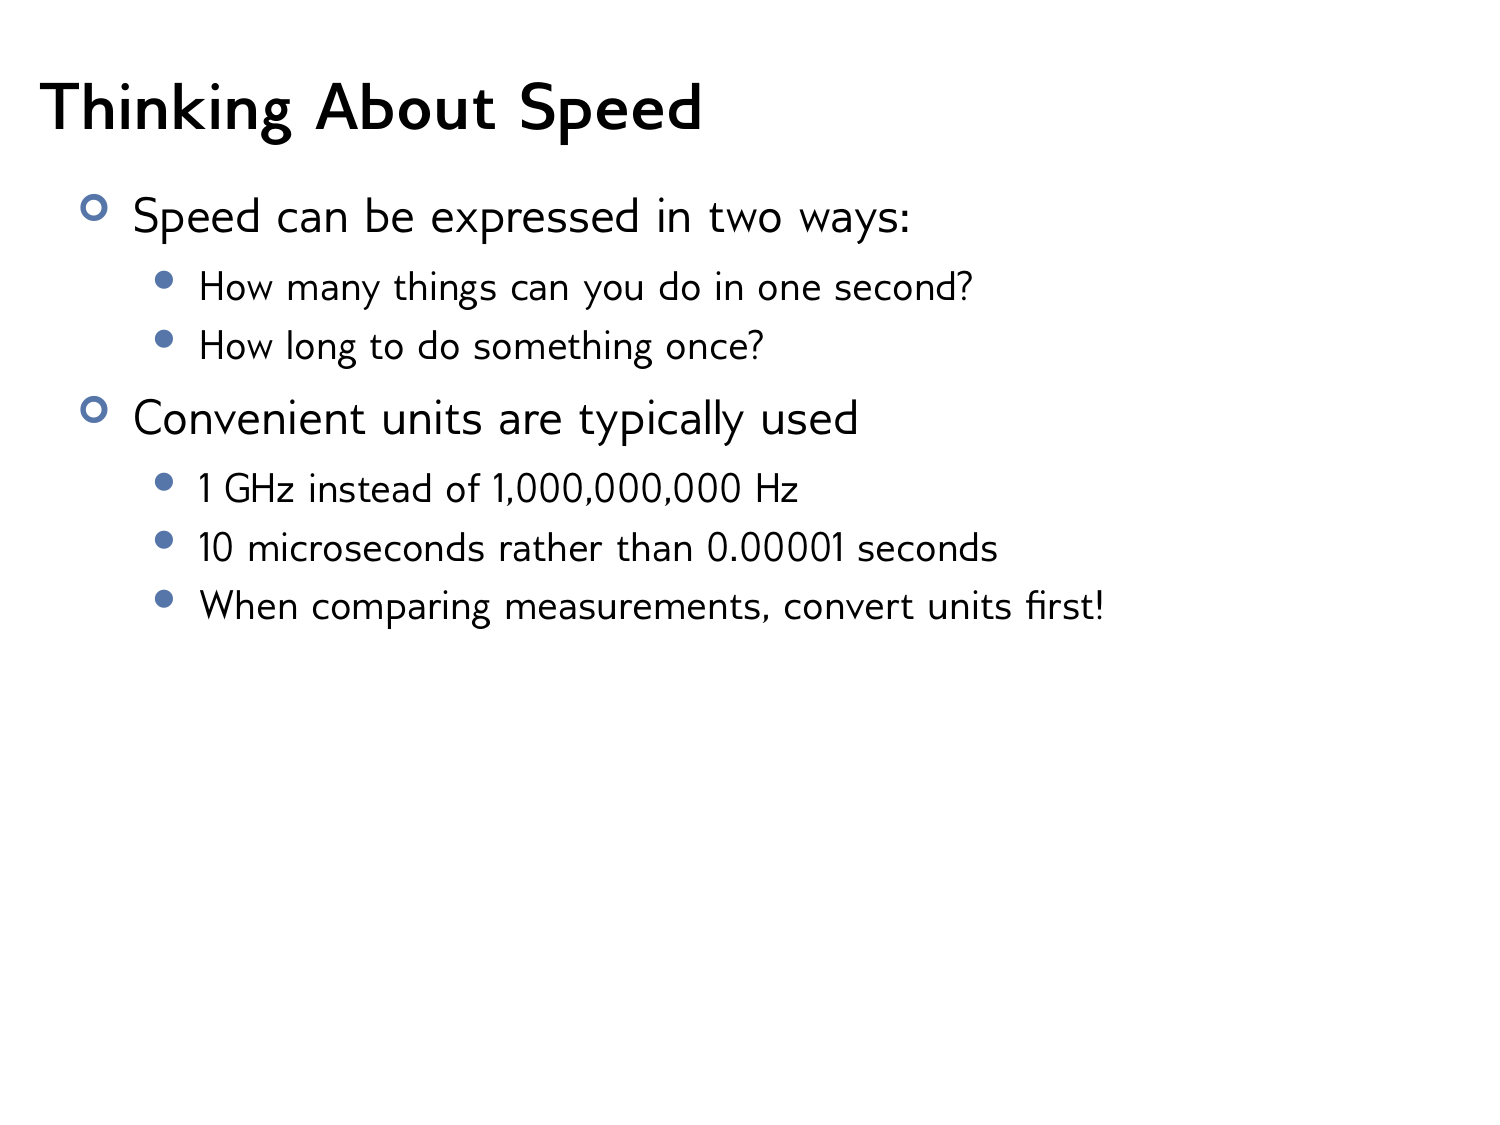

# Thinking About Speed
Speed can be expressed in two ways:
How many things can you do in one second?
How long to do something once?
Convenient units are typically used
1 GHz instead of 1,000,000,000 Hz
10 microseconds rather than 0.00001 seconds
When comparing measurements, convert units first!